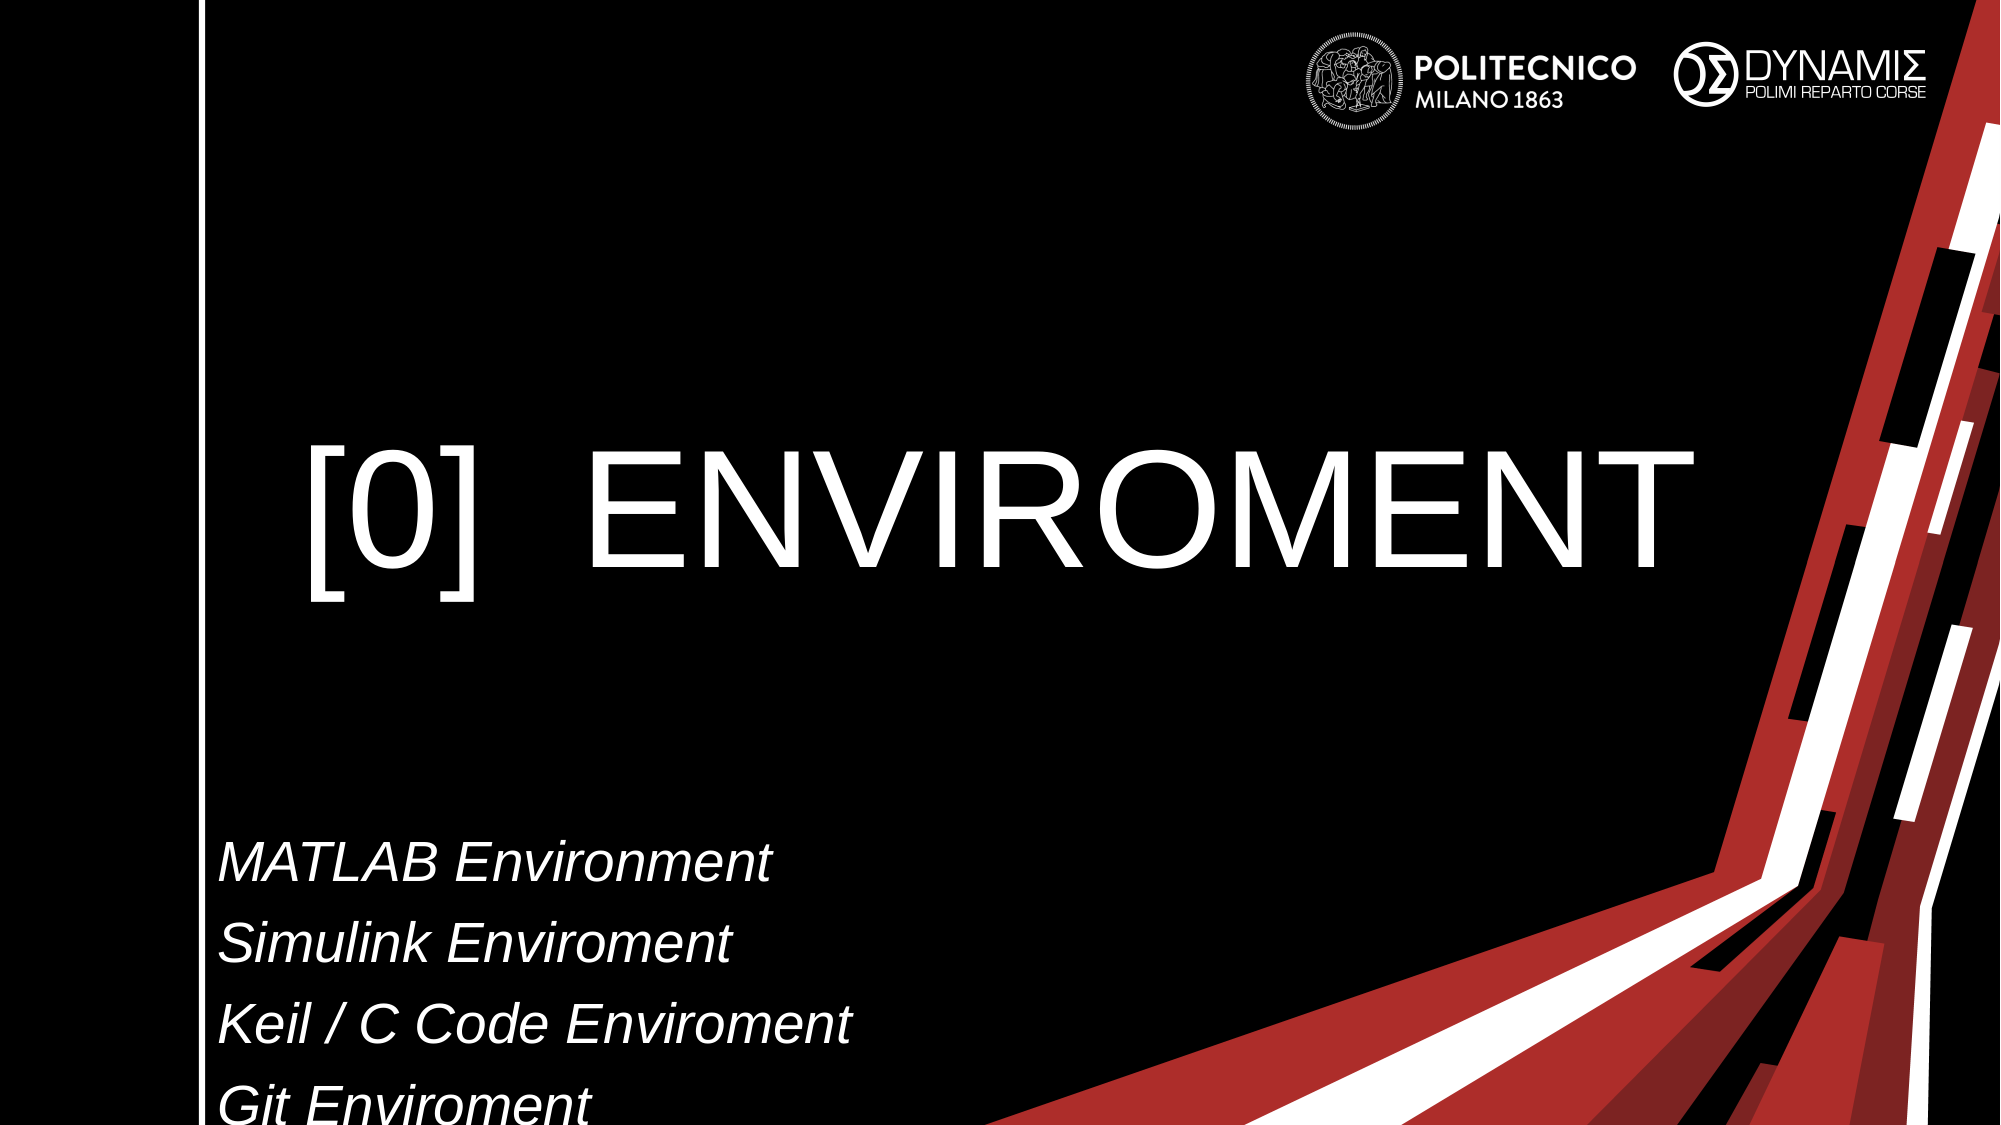

# [0]  ENVIROMENT
MATLAB Environment
Simulink Enviroment
Keil / C Code Enviroment
Git Enviroment